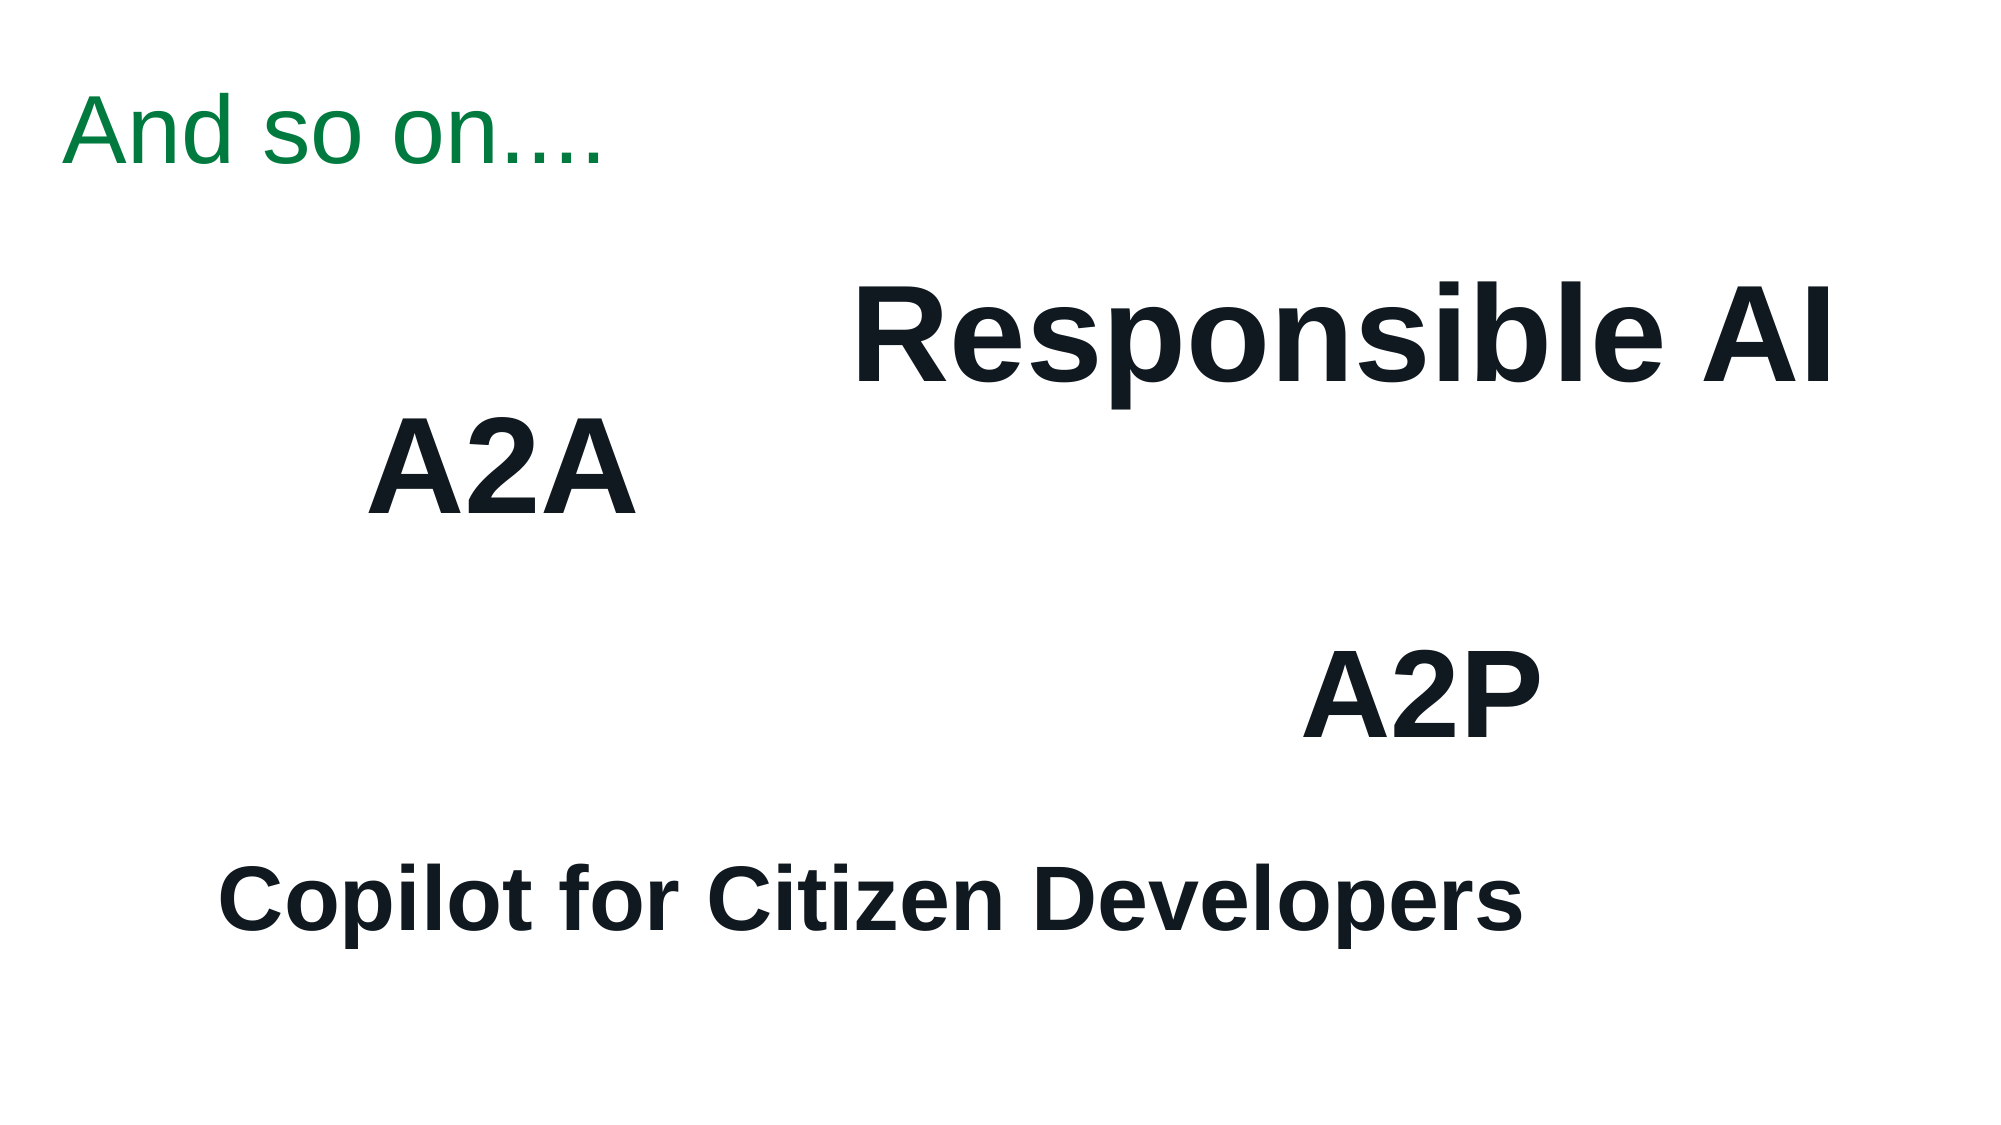

# And so on....
Responsible AI
A2A
A2P
Copilot for Citizen Developers